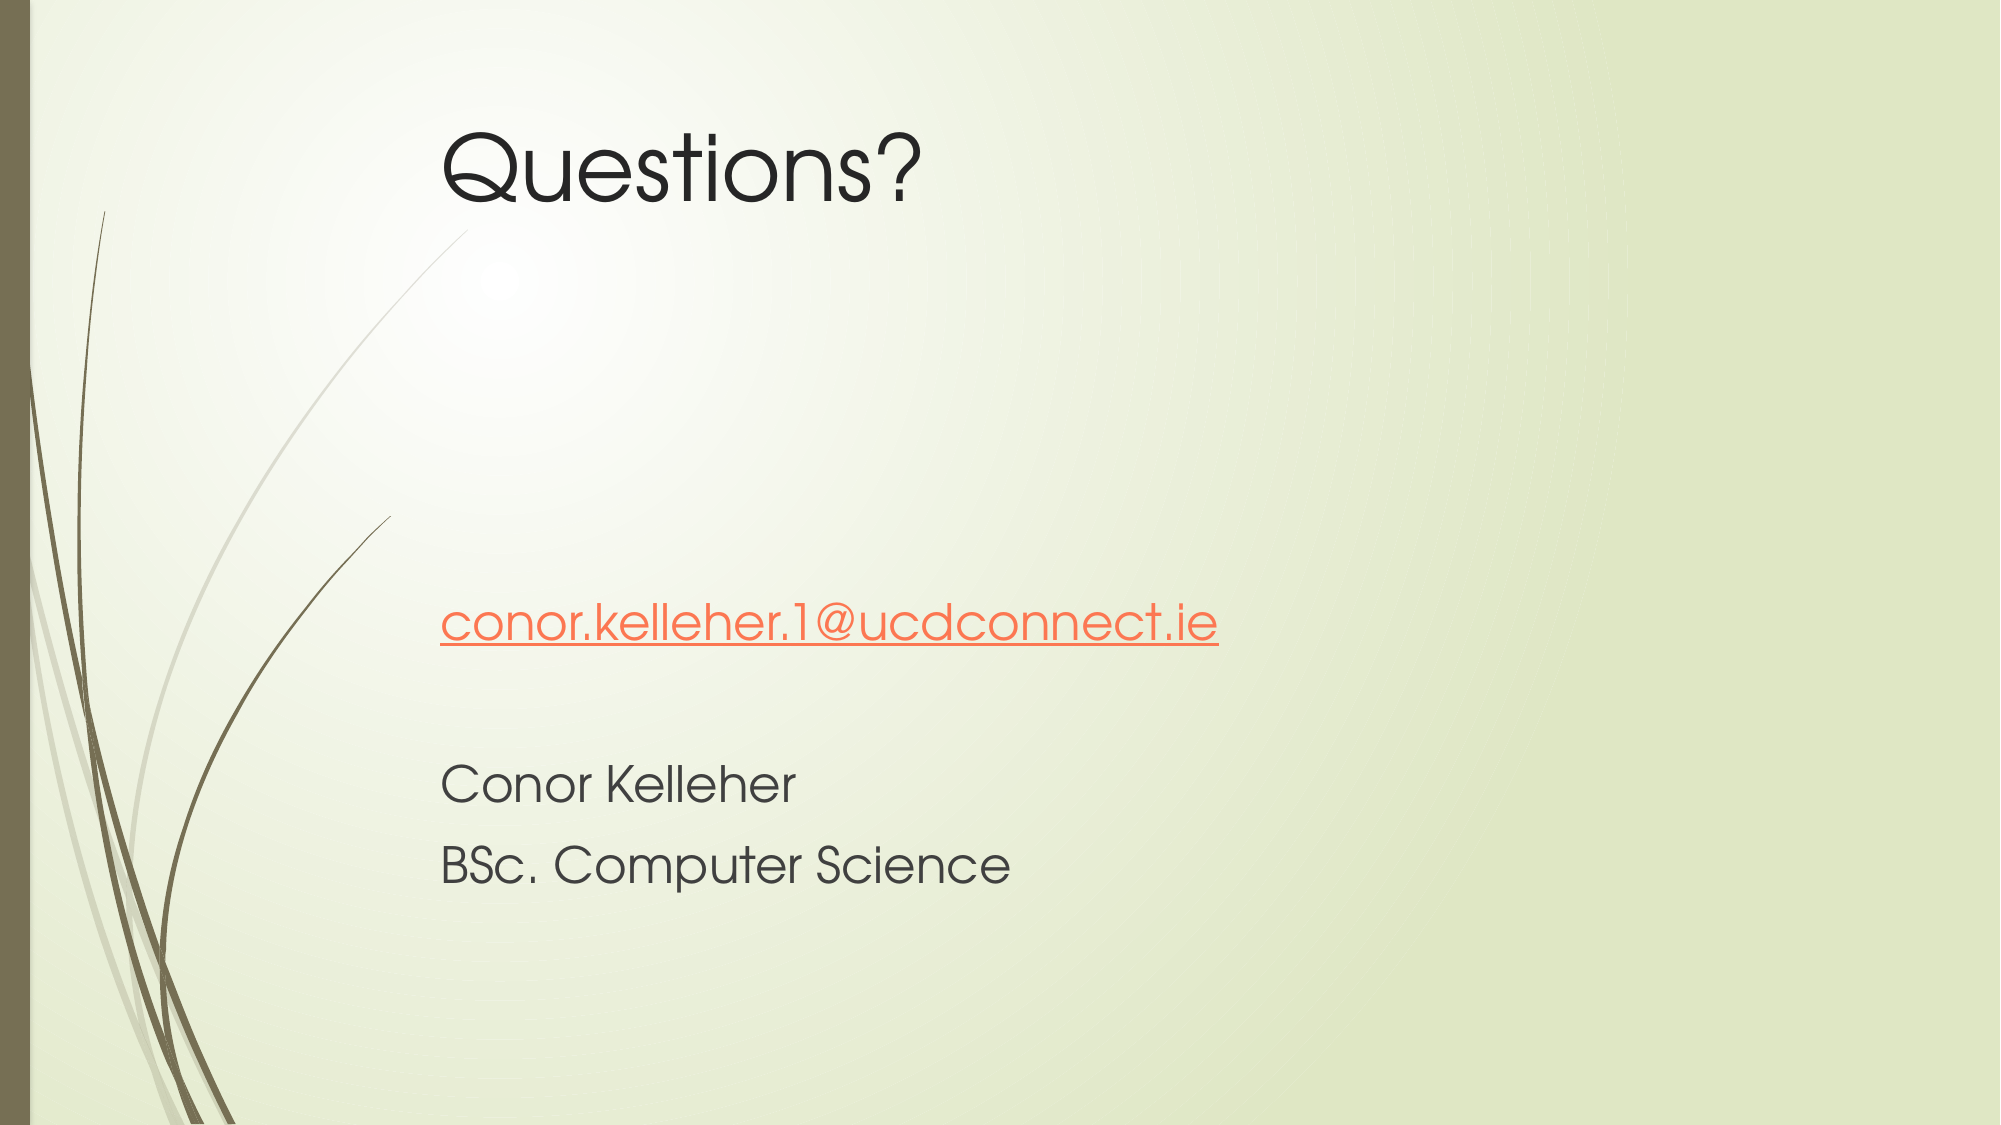

# Questions?
conor.kelleher.1@ucdconnect.ie

Conor Kelleher
BSc. Computer Science